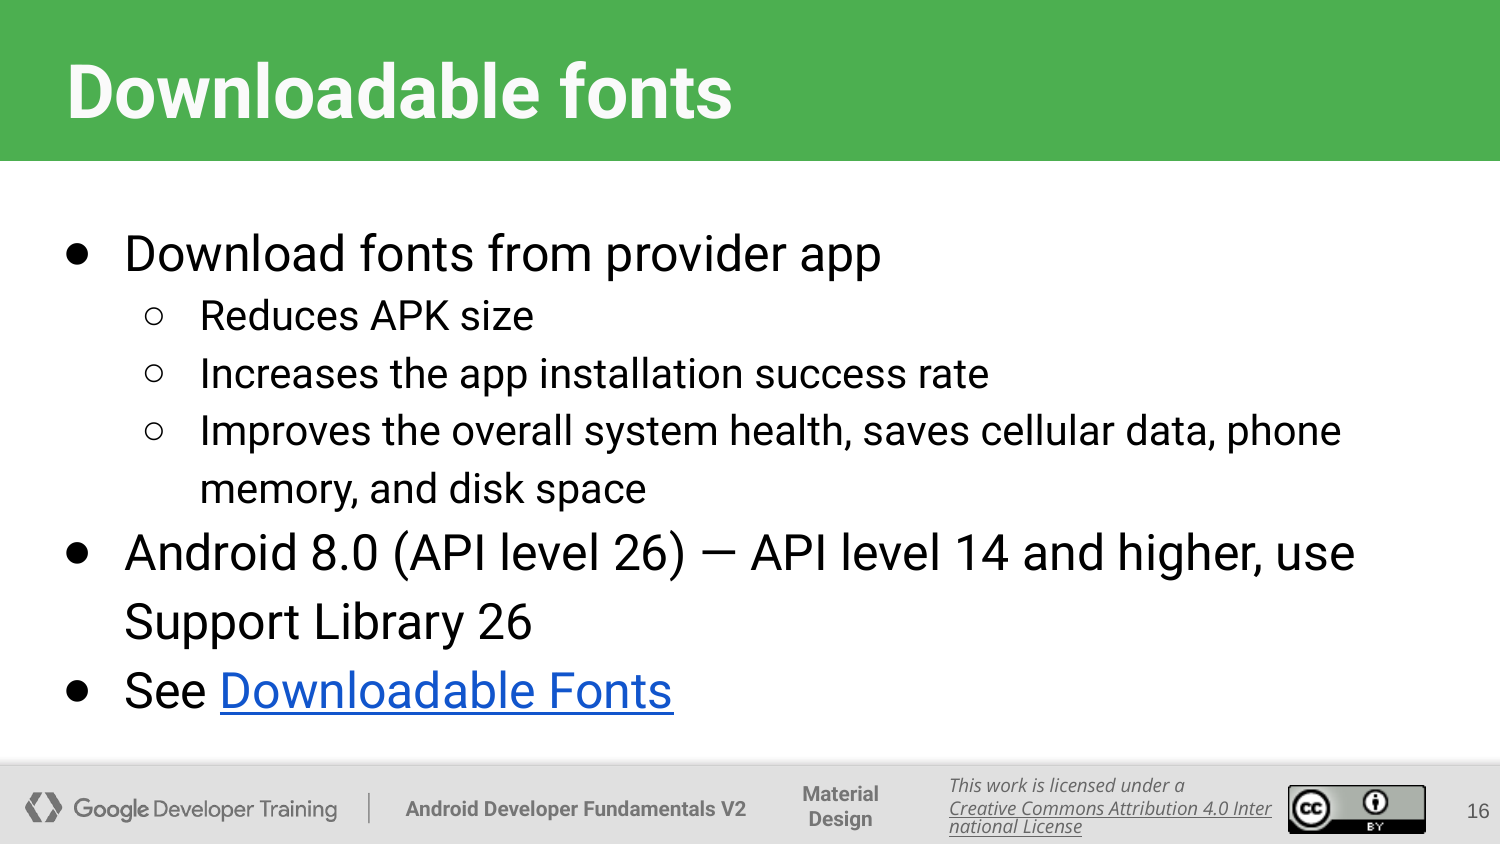

# Downloadable fonts

Download fonts from provider app
Reduces APK size
Increases the app installation success rate
Improves the overall system health, saves cellular data, phone memory, and disk space
Android 8.0 (API level 26) — API level 14 and higher, use Support Library 26
See Downloadable Fonts
16